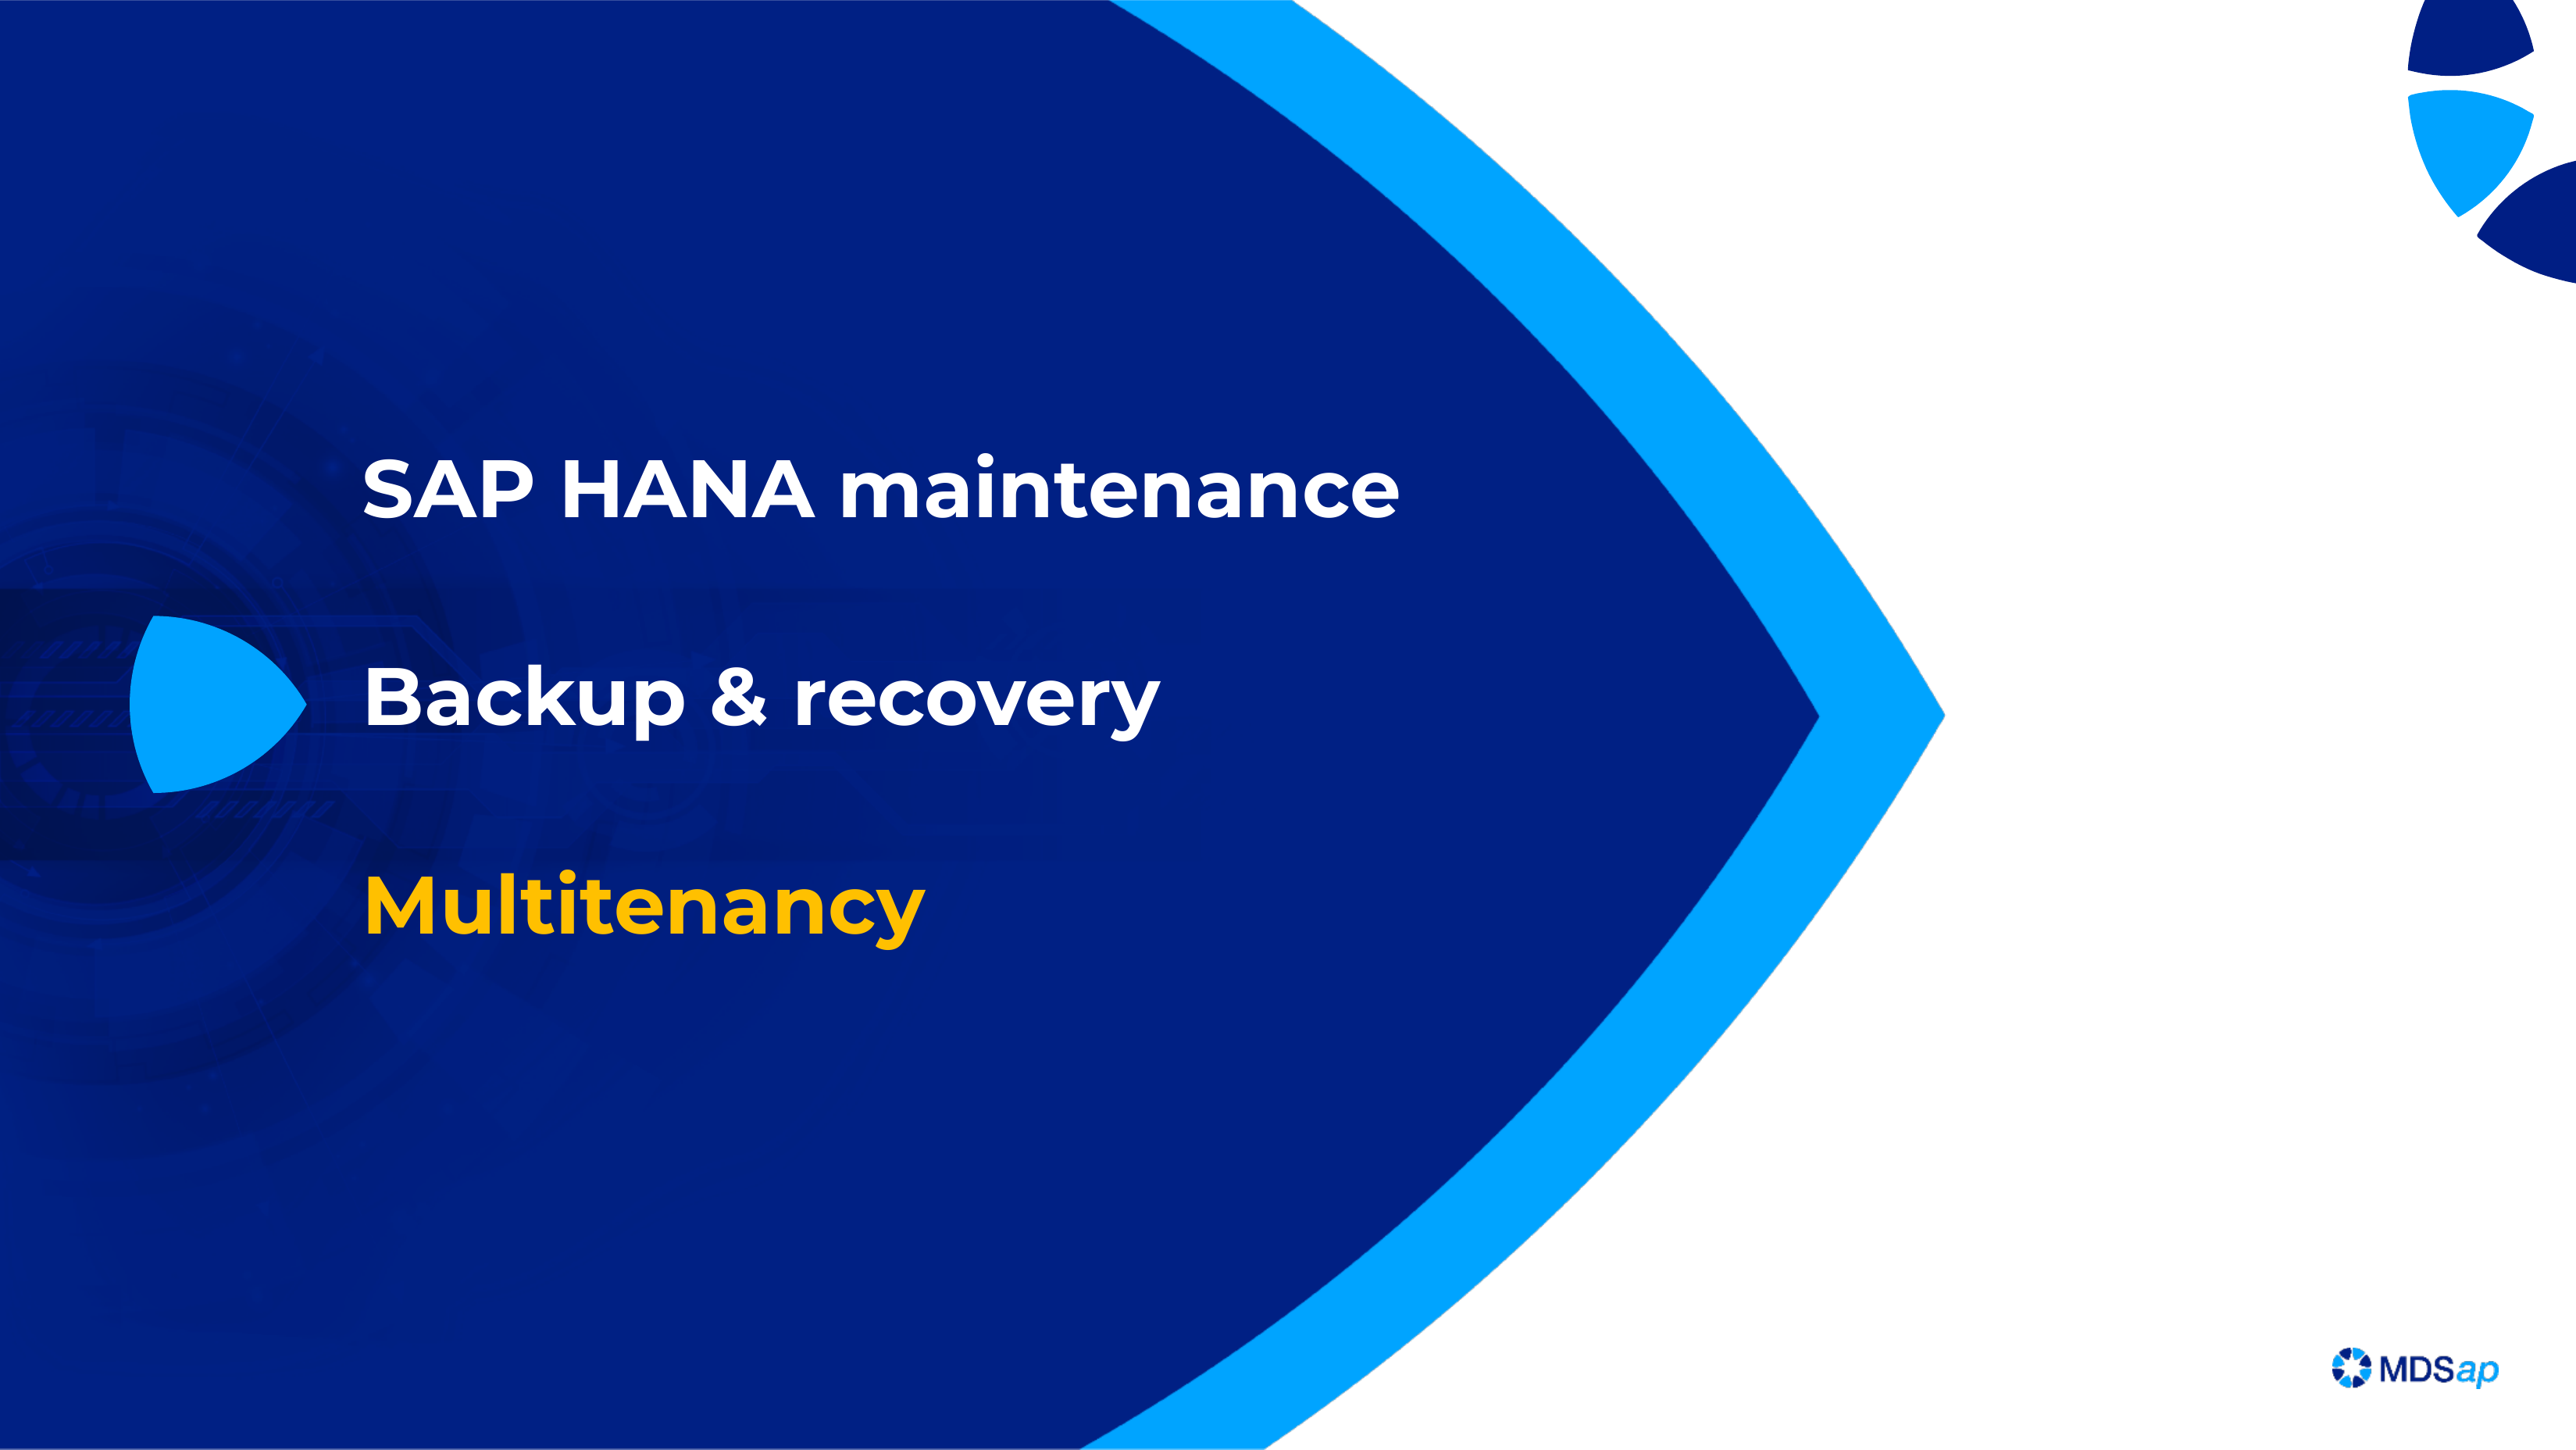

SAP HANA maintenance

Backup & recovery

Multitenancy